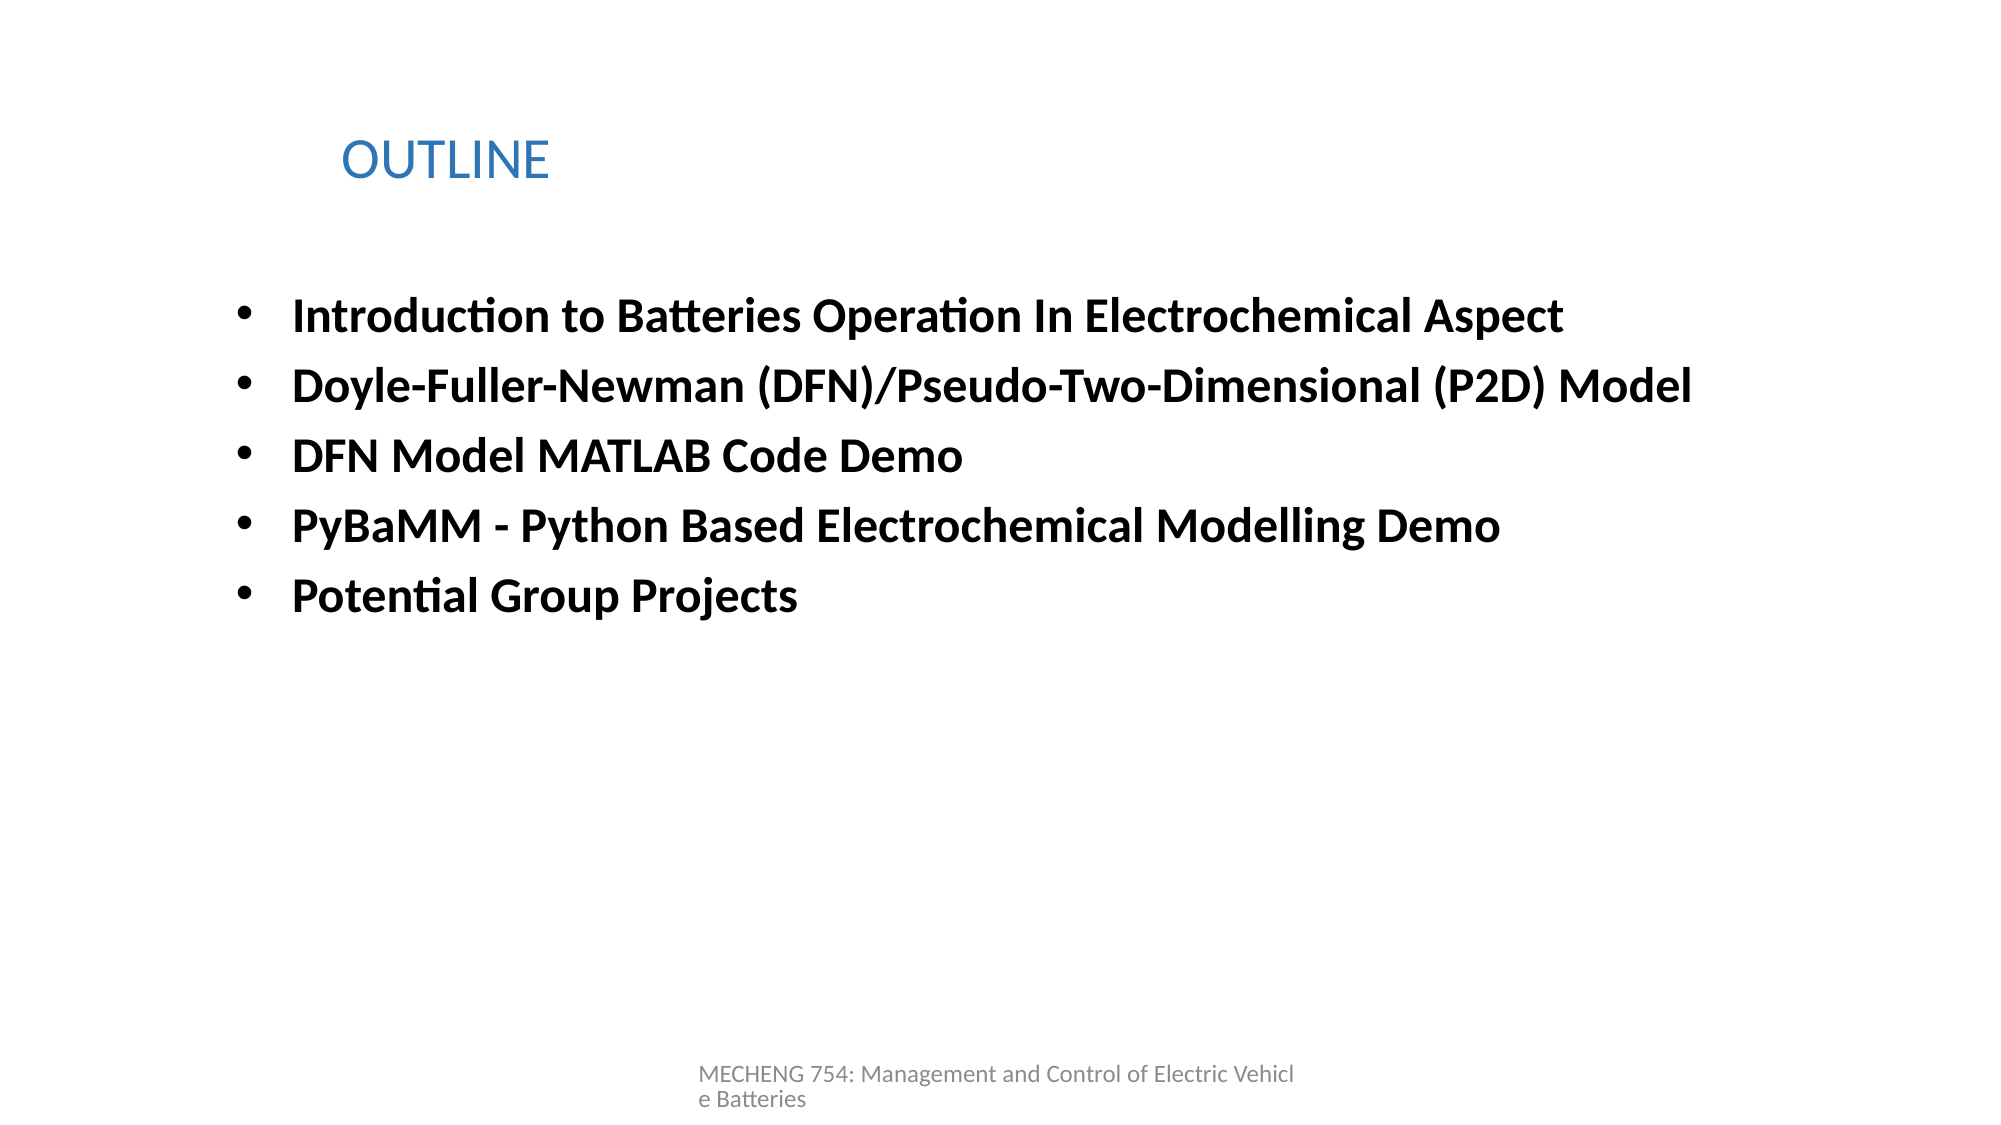

# OUTLINE
Introduction to Batteries Operation In Electrochemical Aspect
Doyle-Fuller-Newman (DFN)/Pseudo-Two-Dimensional (P2D) Model
DFN Model MATLAB Code Demo
PyBaMM - Python Based Electrochemical Modelling Demo
Potential Group Projects

MECHENG 754: Management and Control of Electric Vehicle Batteries